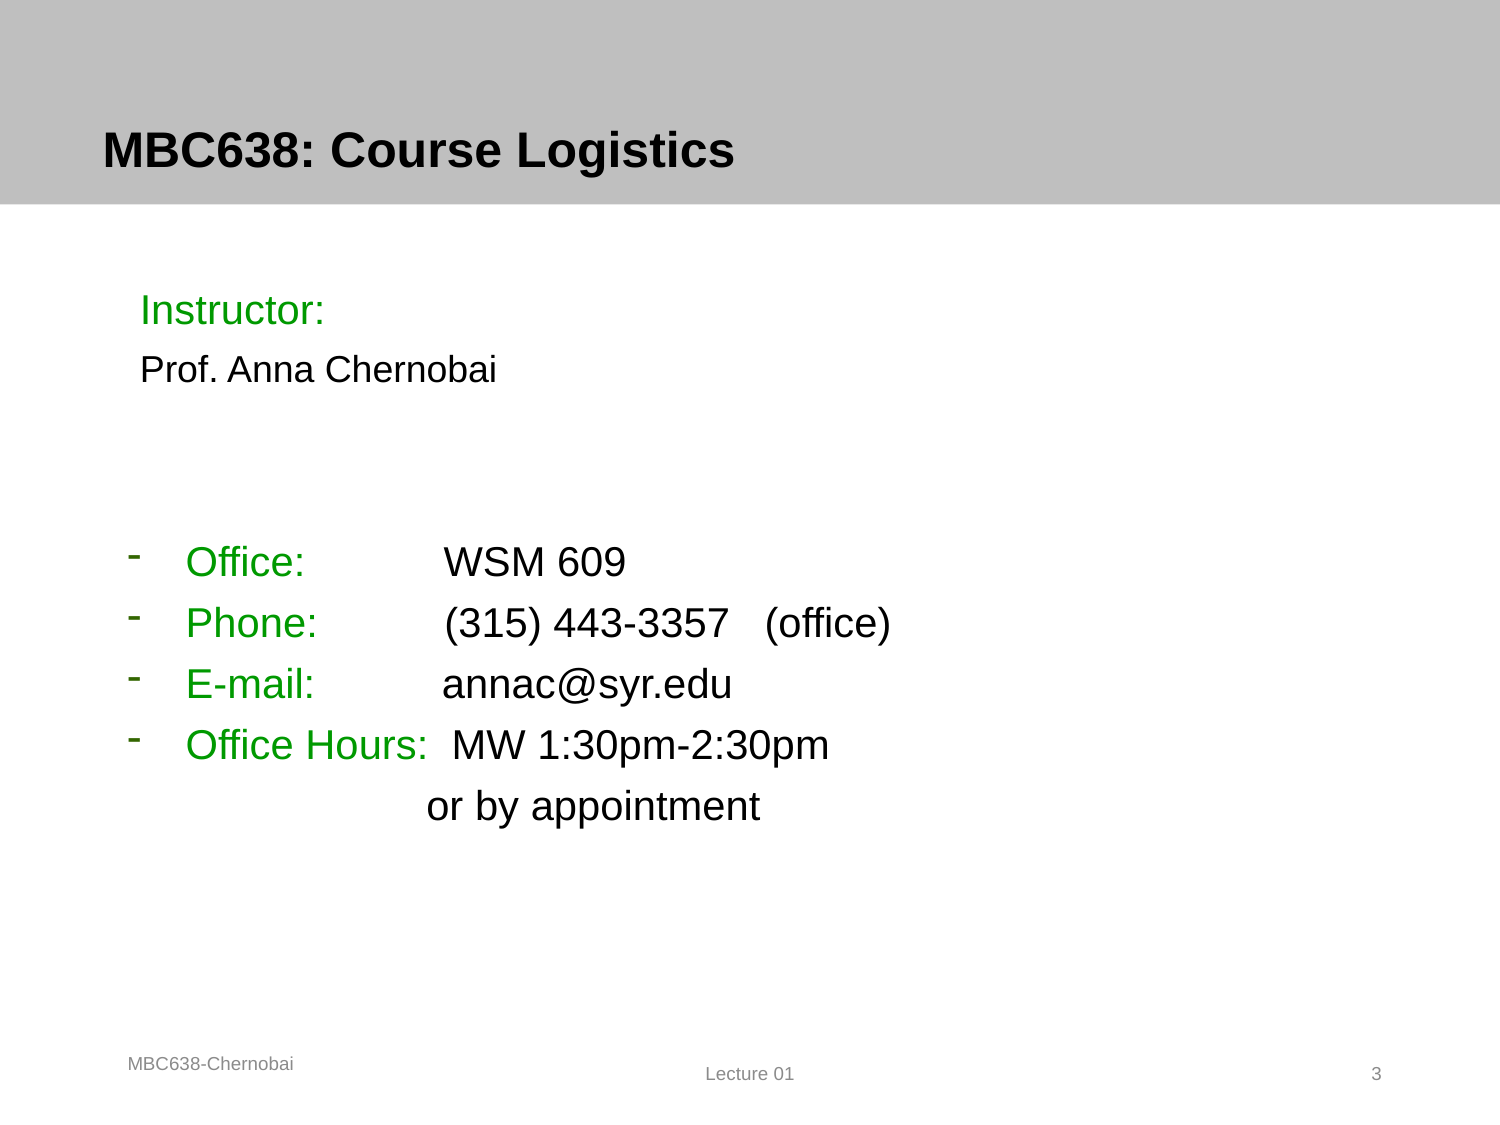

# MBC638: Course Logistics
Instructor:
Prof. Anna Chernobai

  Office:            WSM 609
  Phone:           (315) 443-3357   (office)
  E-mail:           annac@syr.edu
  Office Hours:  MW 1:30pm-2:30pm
                          or by appointment
MBC638-Chernobai
Lecture 01
3